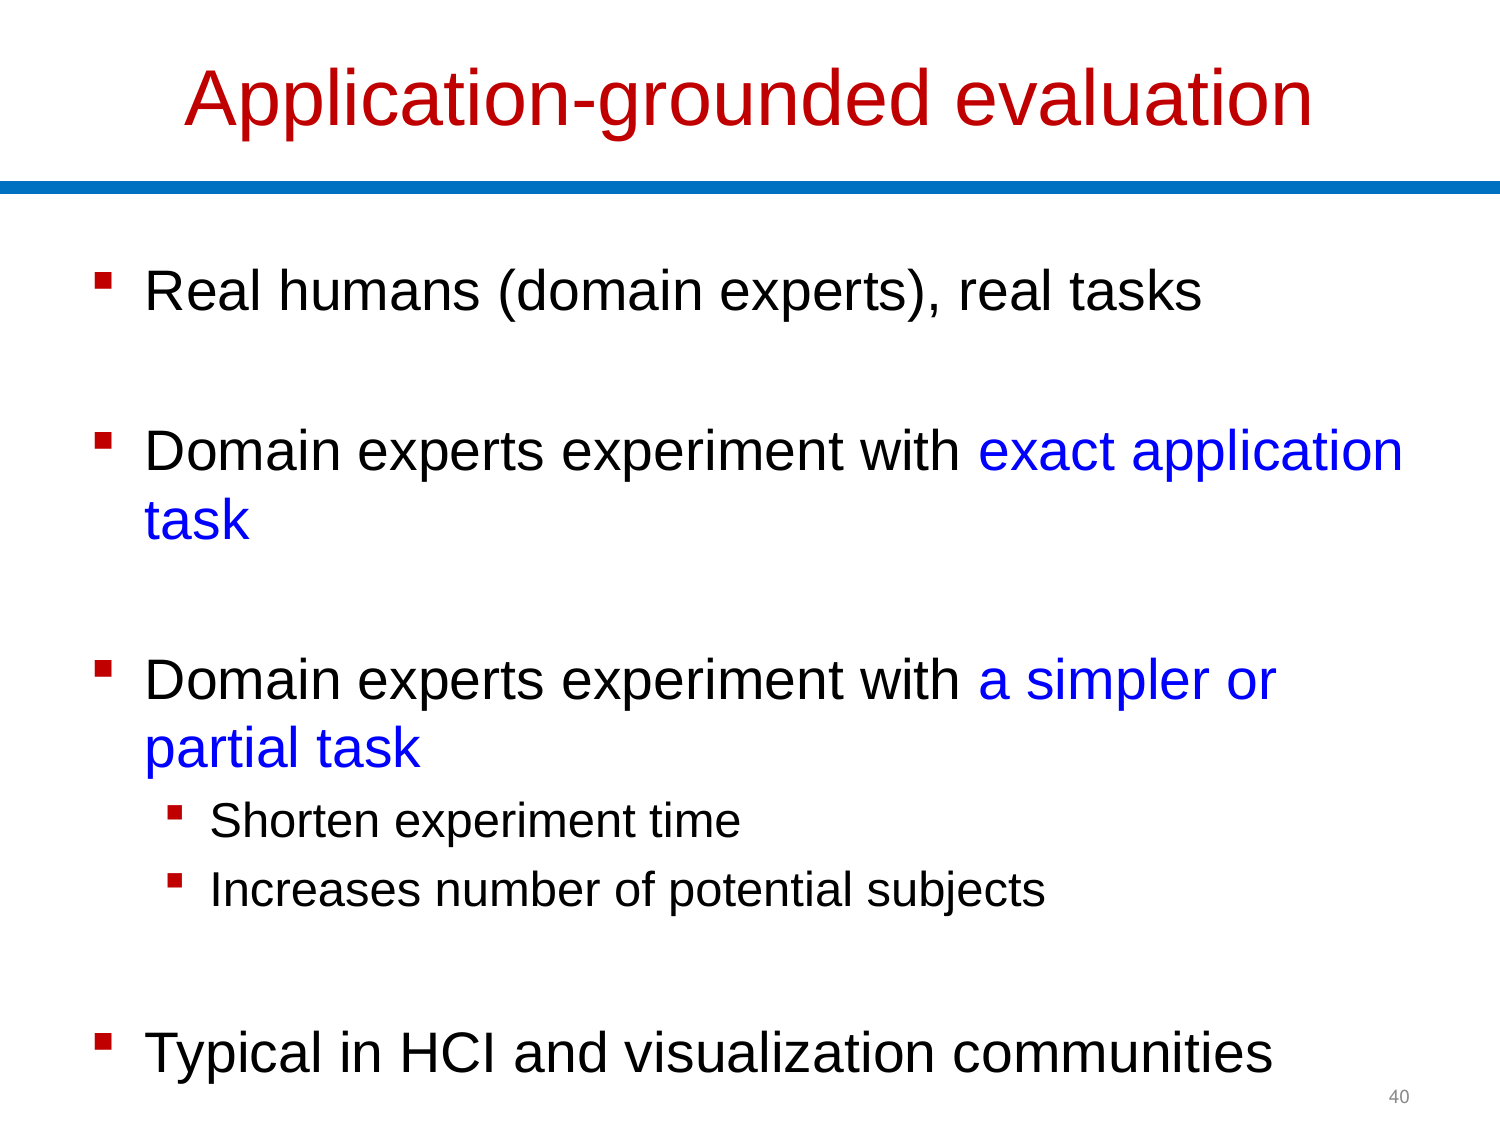

# Application-grounded evaluation
Real humans (domain experts), real tasks

Domain experts experiment with exact application task

Domain experts experiment with a simpler or partial task
Shorten experiment time
Increases number of potential subjects

Typical in HCI and visualization communities
40